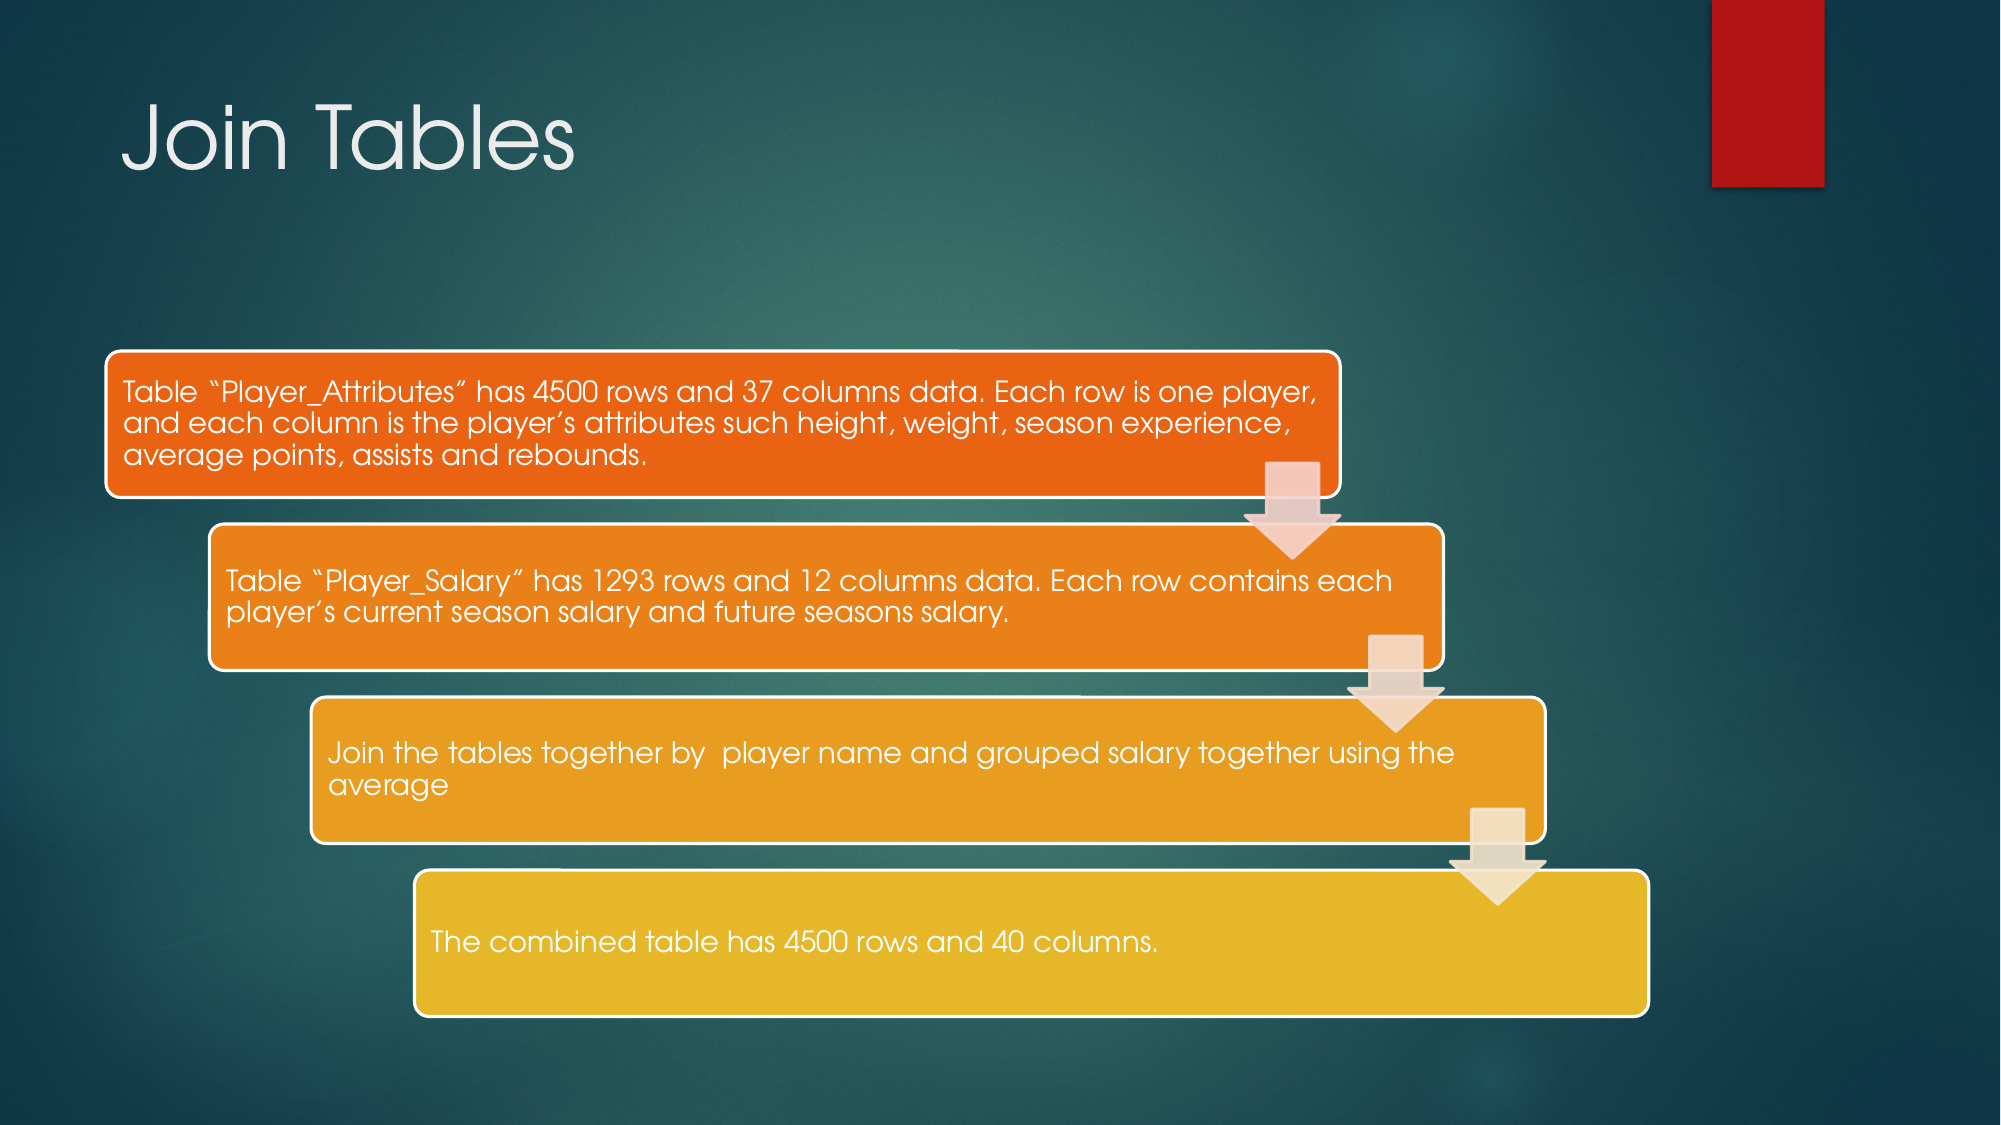

# Join Tables
Table “Player_Attributes” has 4500 rows and 37 columns data. Each row is one player, and each column is the player’s attributes such height, weight, season experience, average points, assists and rebounds.
Table “Player_Salary” has 1293 rows and 12 columns data. Each row contains each player’s current season salary and future seasons salary.
Join the tables together by  player name and grouped salary together using the average
The combined table has 4500 rows and 40 columns.